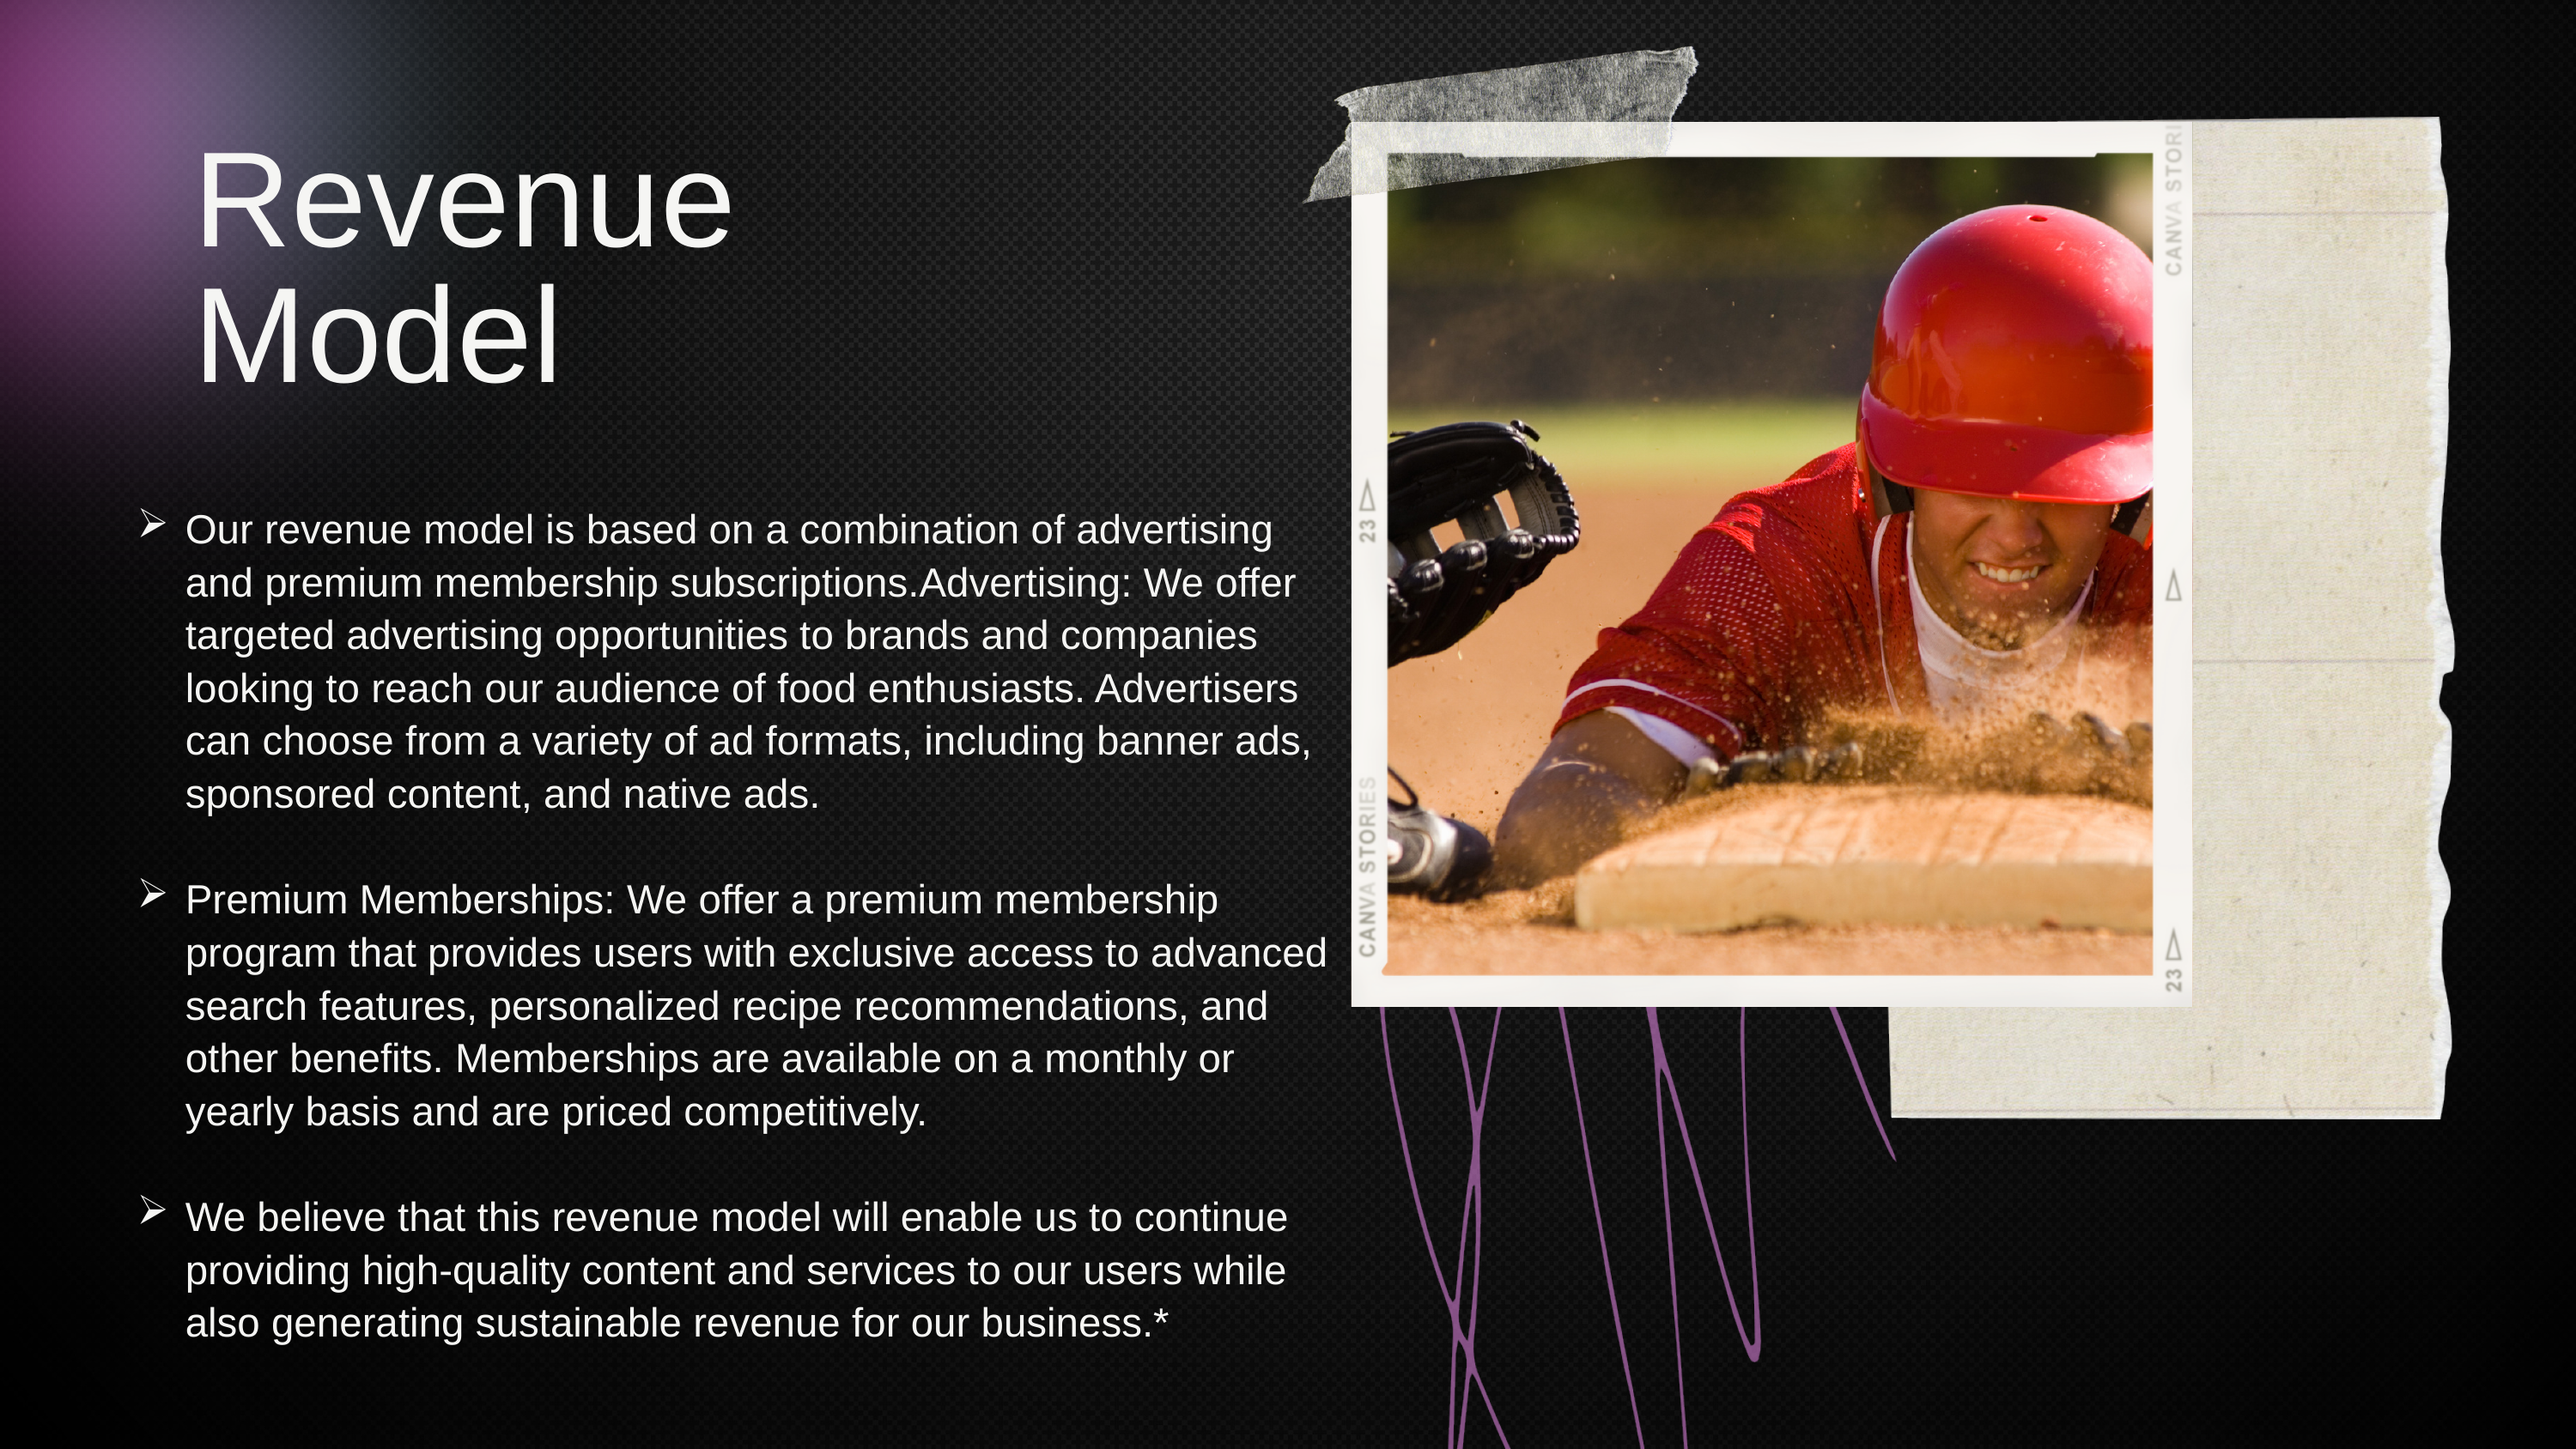

Revenue Model
Our revenue model is based on a combination of advertising and premium membership subscriptions.Advertising: We offer targeted advertising opportunities to brands and companies looking to reach our audience of food enthusiasts. Advertisers can choose from a variety of ad formats, including banner ads, sponsored content, and native ads.

Premium Memberships: We offer a premium membership program that provides users with exclusive access to advanced search features, personalized recipe recommendations, and other benefits. Memberships are available on a monthly or yearly basis and are priced competitively.

We believe that this revenue model will enable us to continue providing high-quality content and services to our users while also generating sustainable revenue for our business.*